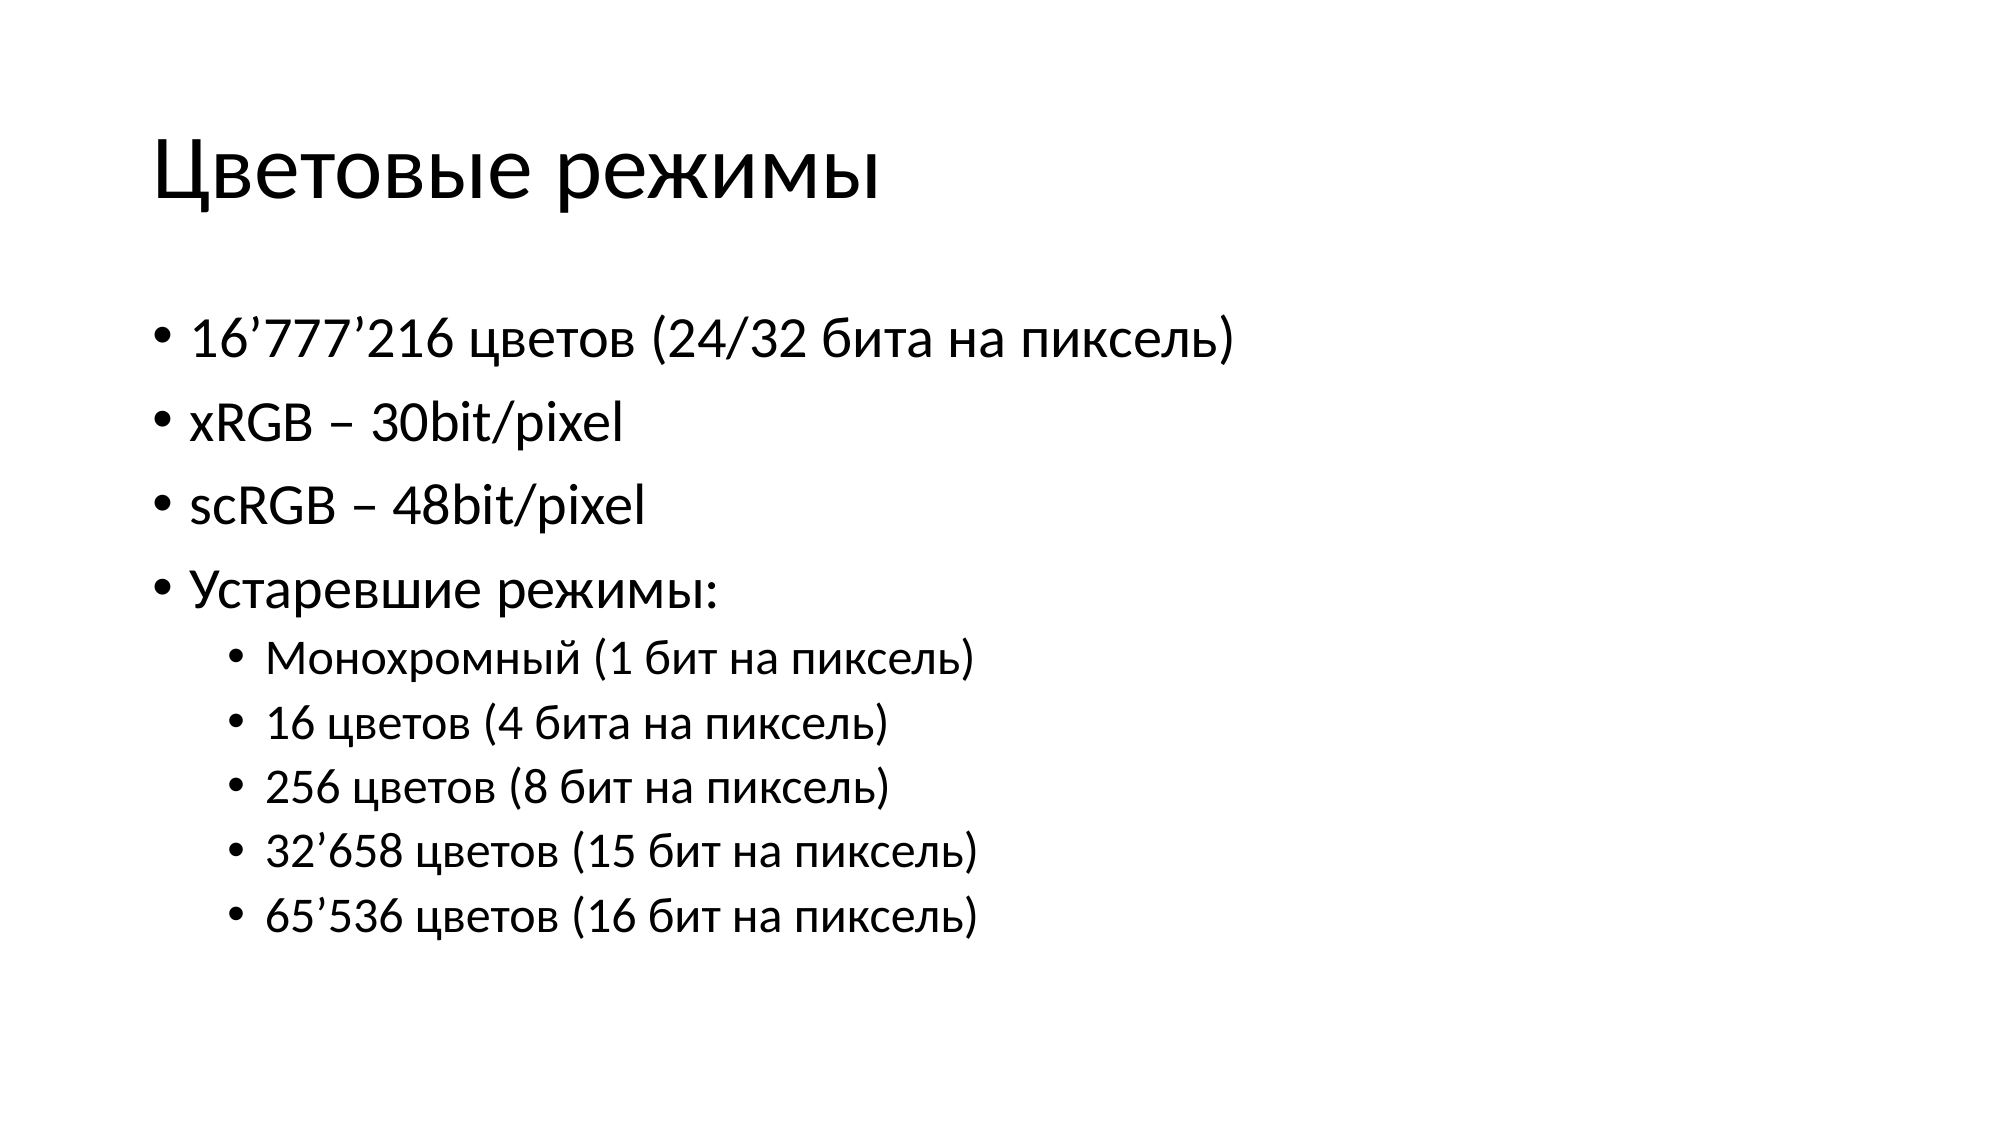

# Цветовые режимы
16’777’216 цветов (24/32 бита на пиксель)
xRGB – 30bit/pixel
scRGB – 48bit/pixel
Устаревшие режимы:
Монохромный (1 бит на пиксель)
16 цветов (4 бита на пиксель)
256 цветов (8 бит на пиксель)
32’658 цветов (15 бит на пиксель)
65’536 цветов (16 бит на пиксель)